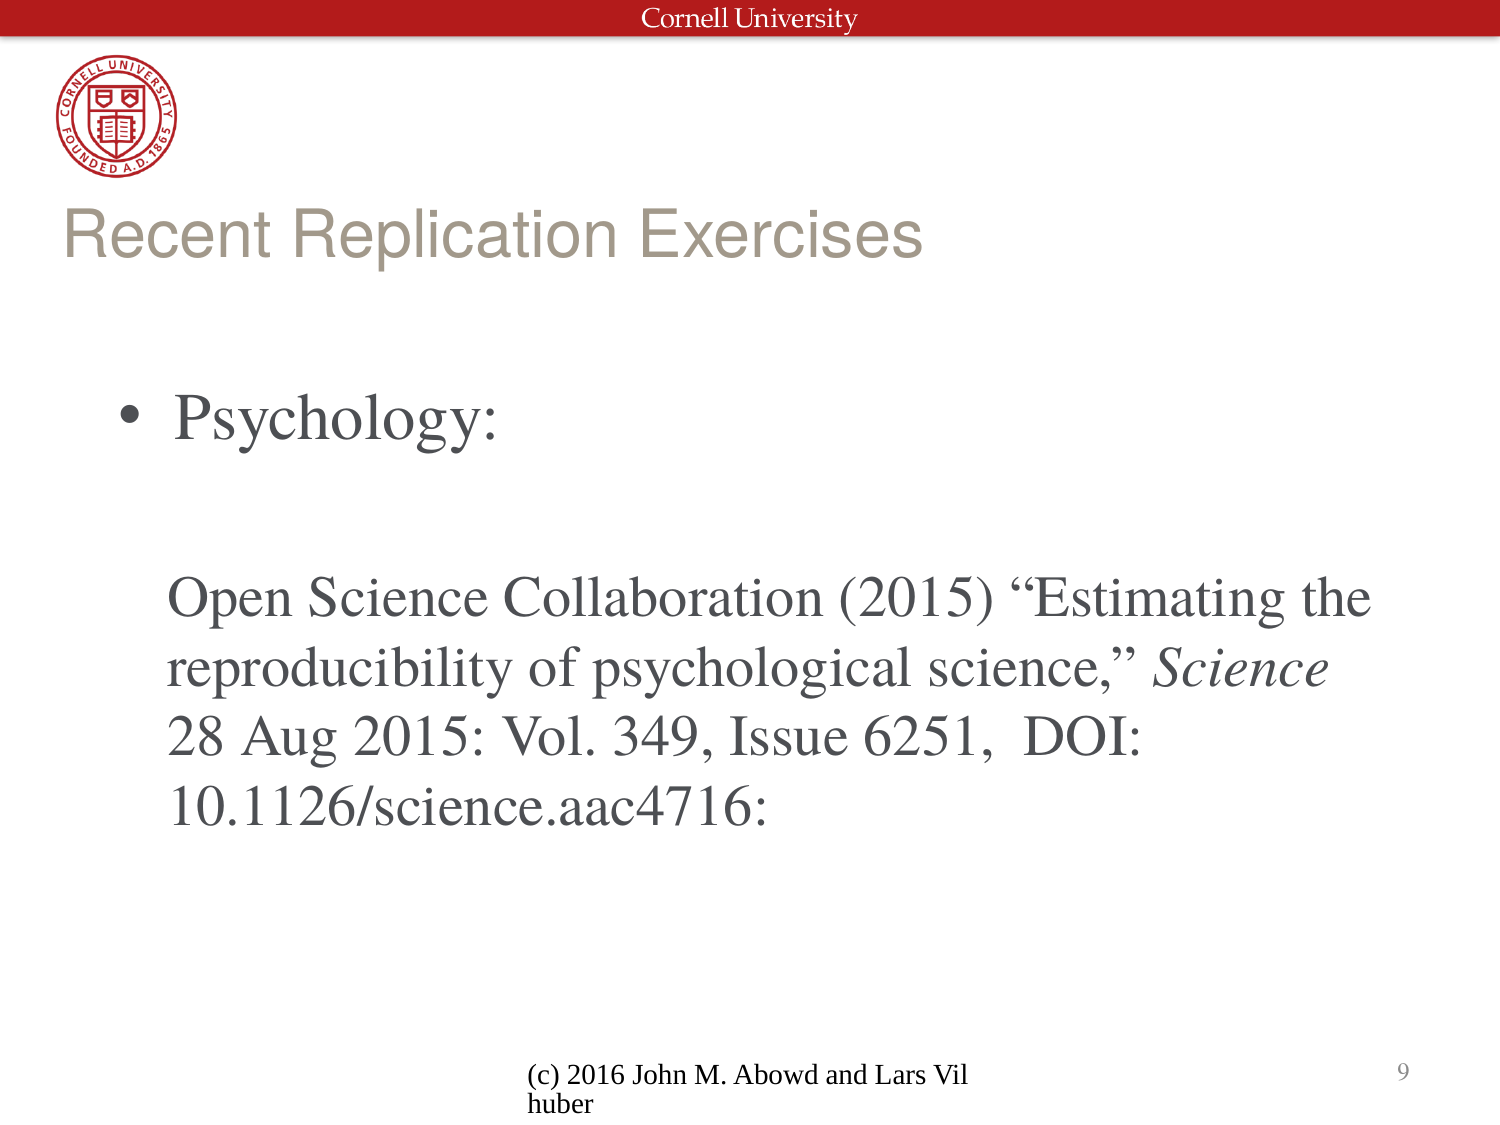

# Recent Replication Exercises
Psychology:

Open Science Collaboration (2015) “Estimating the reproducibility of psychological science,” Science  28 Aug 2015: Vol. 349, Issue 6251,  DOI:  10.1126/science.aac4716:
(c) 2016 John M. Abowd and Lars Vilhuber
9